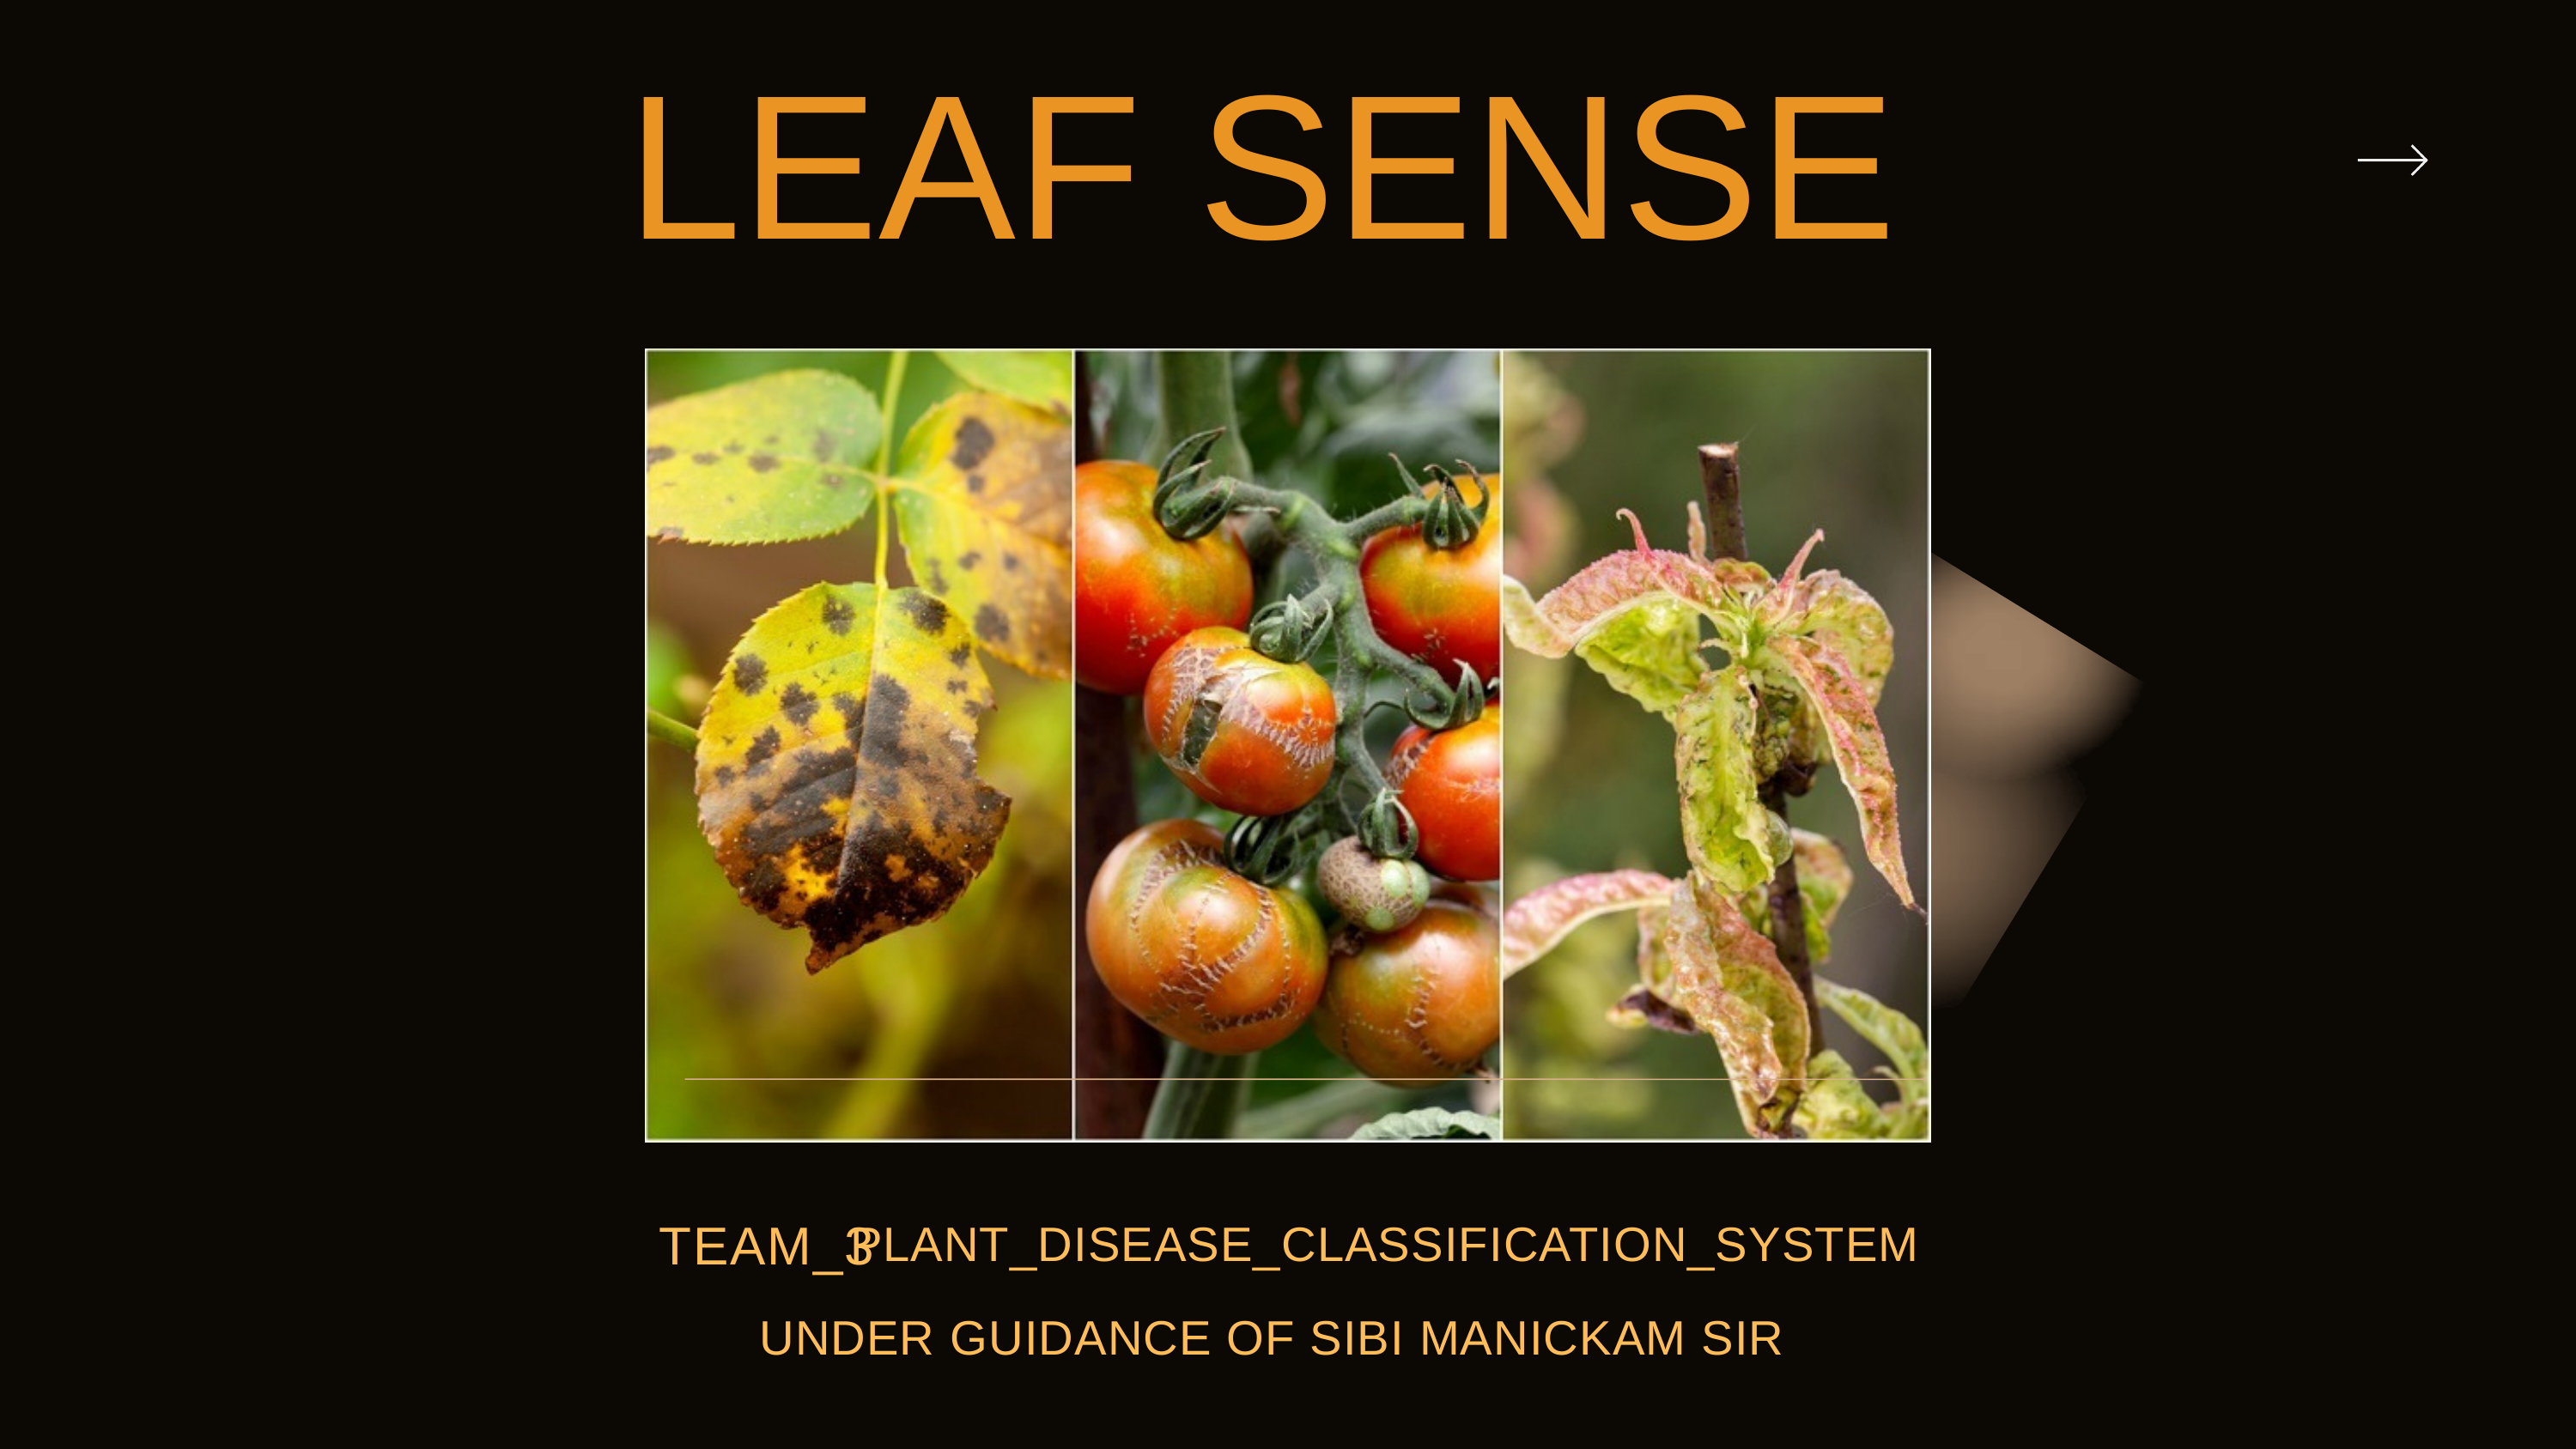

LEAF SENSE

TEAM_3
PLANT_DISEASE_CLASSIFICATION_SYSTEM
UNDER GUIDANCE OF SIBI MANICKAM SIR